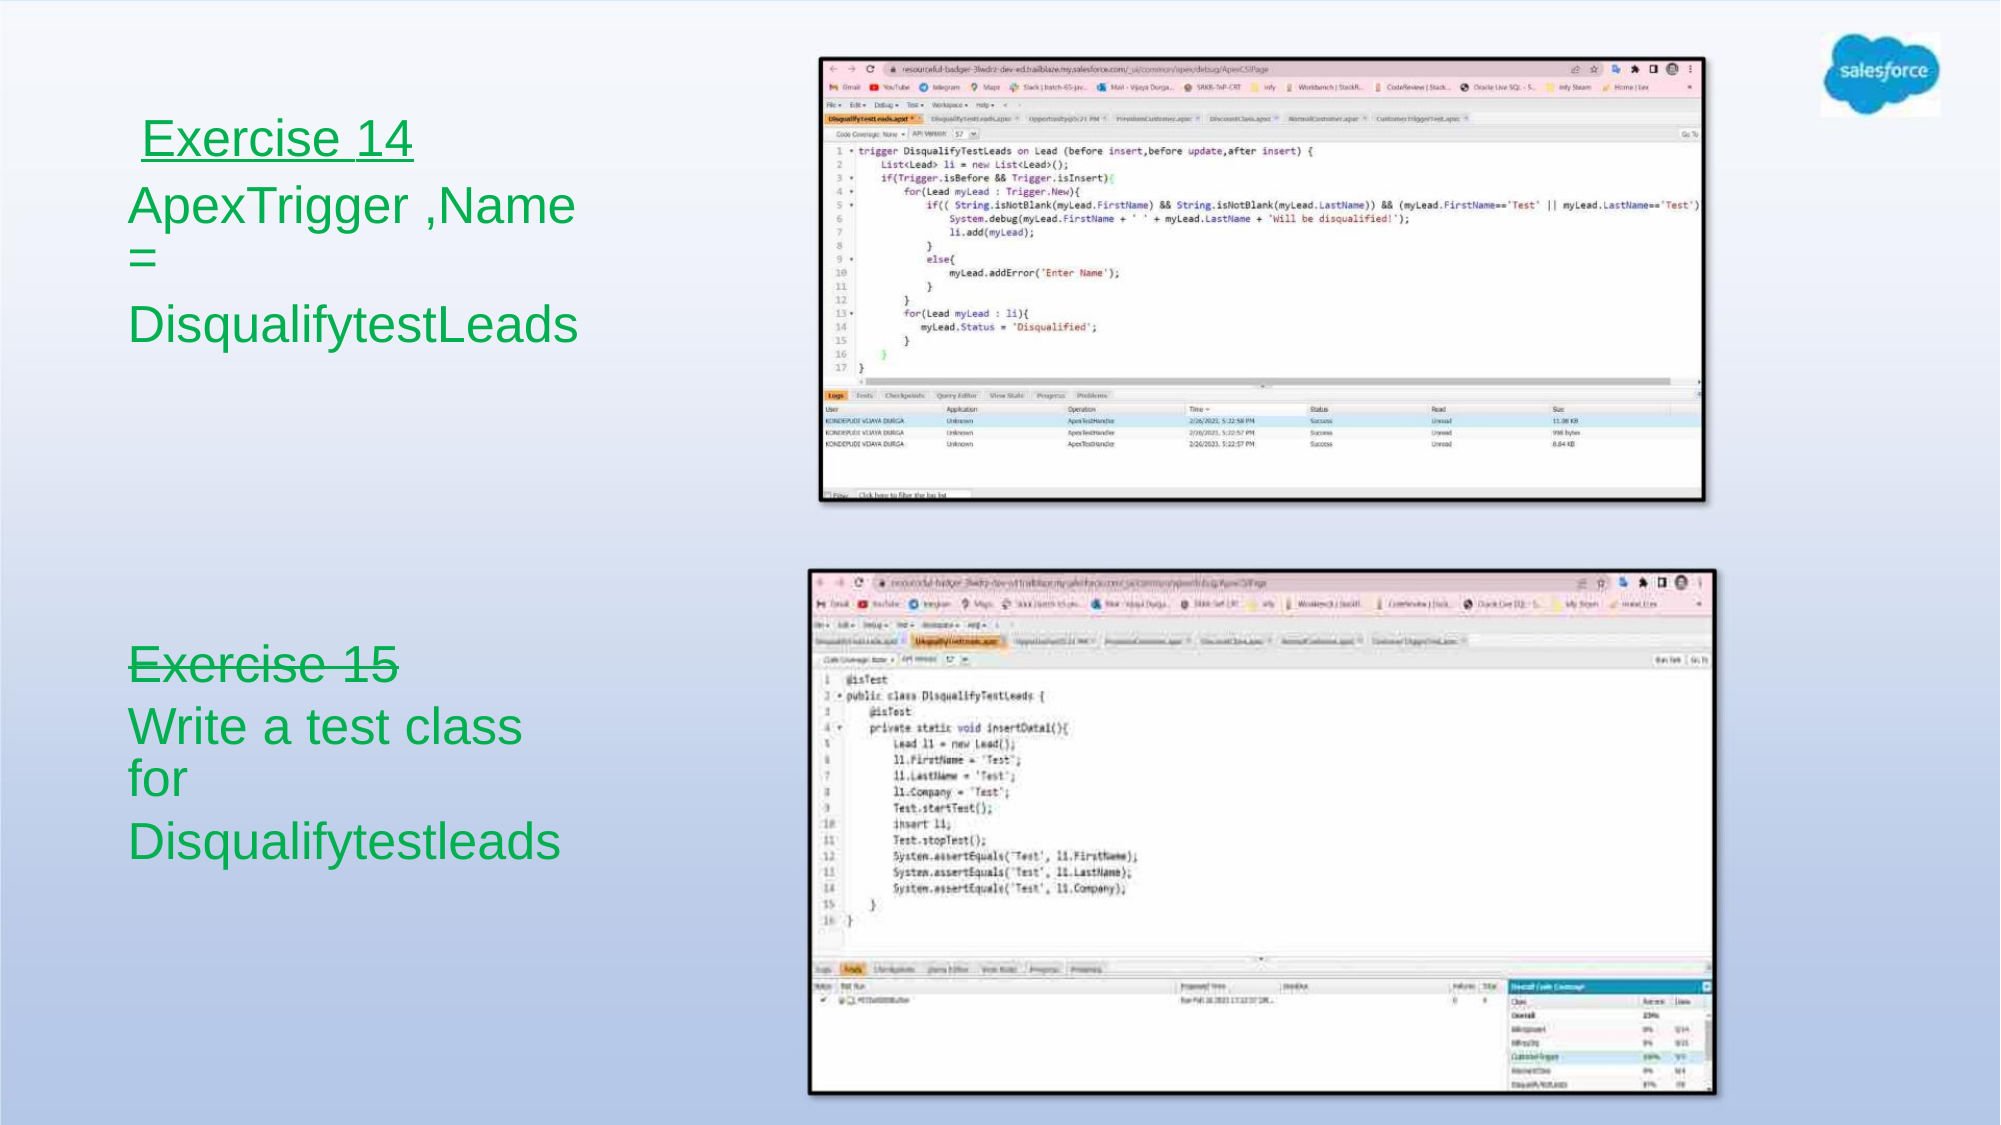

Exercise 14
ApexTrigger ,Name =
DisqualifytestLeads
Exercise 15
Write a test class for
Disqualifytestleads